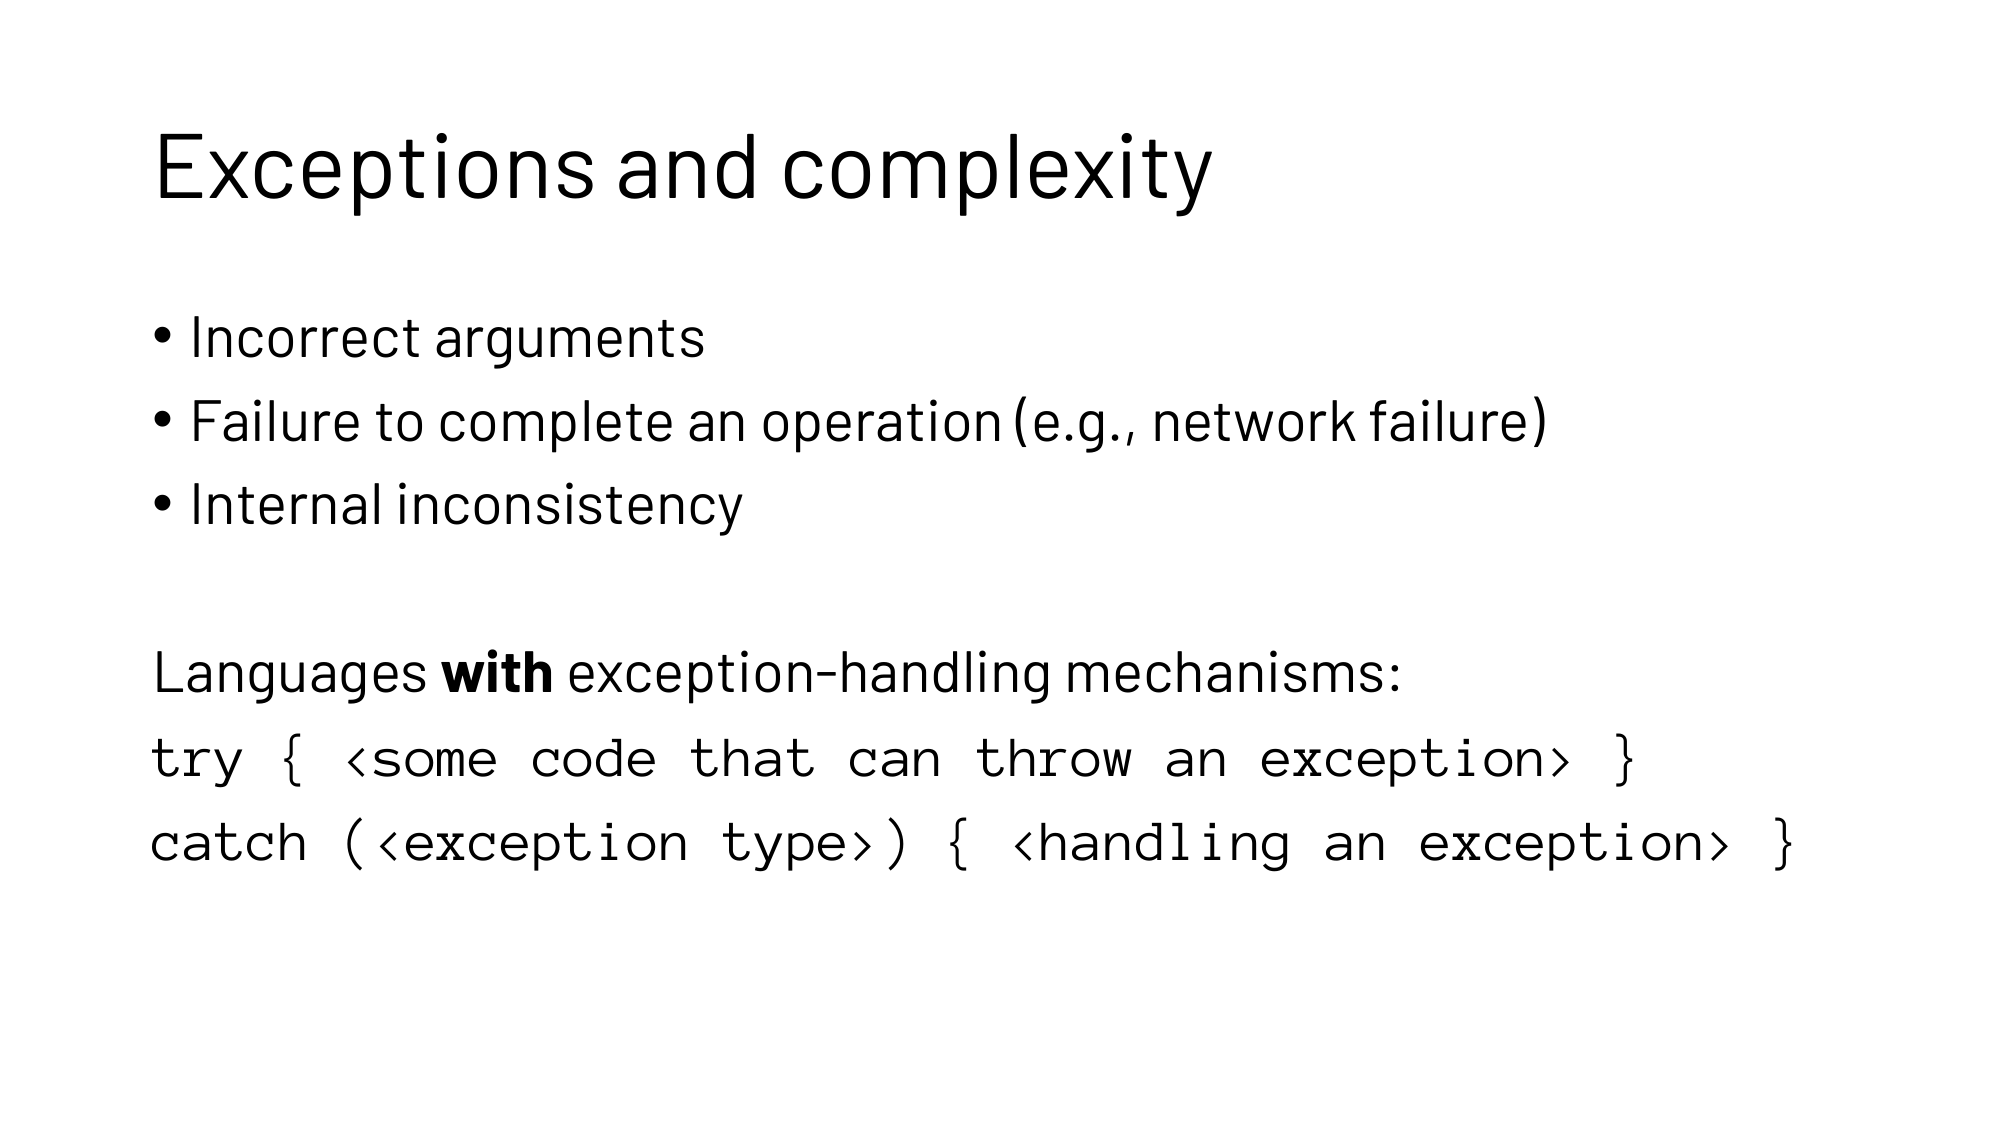

# Exceptions and complexity
Incorrect arguments
Failure to complete an operation (e.g., network failure)
Internal inconsistency

Languages with exception-handling mechanisms:
try { <some code that can throw an exception> }
catch (<exception type>) { <handling an exception> }